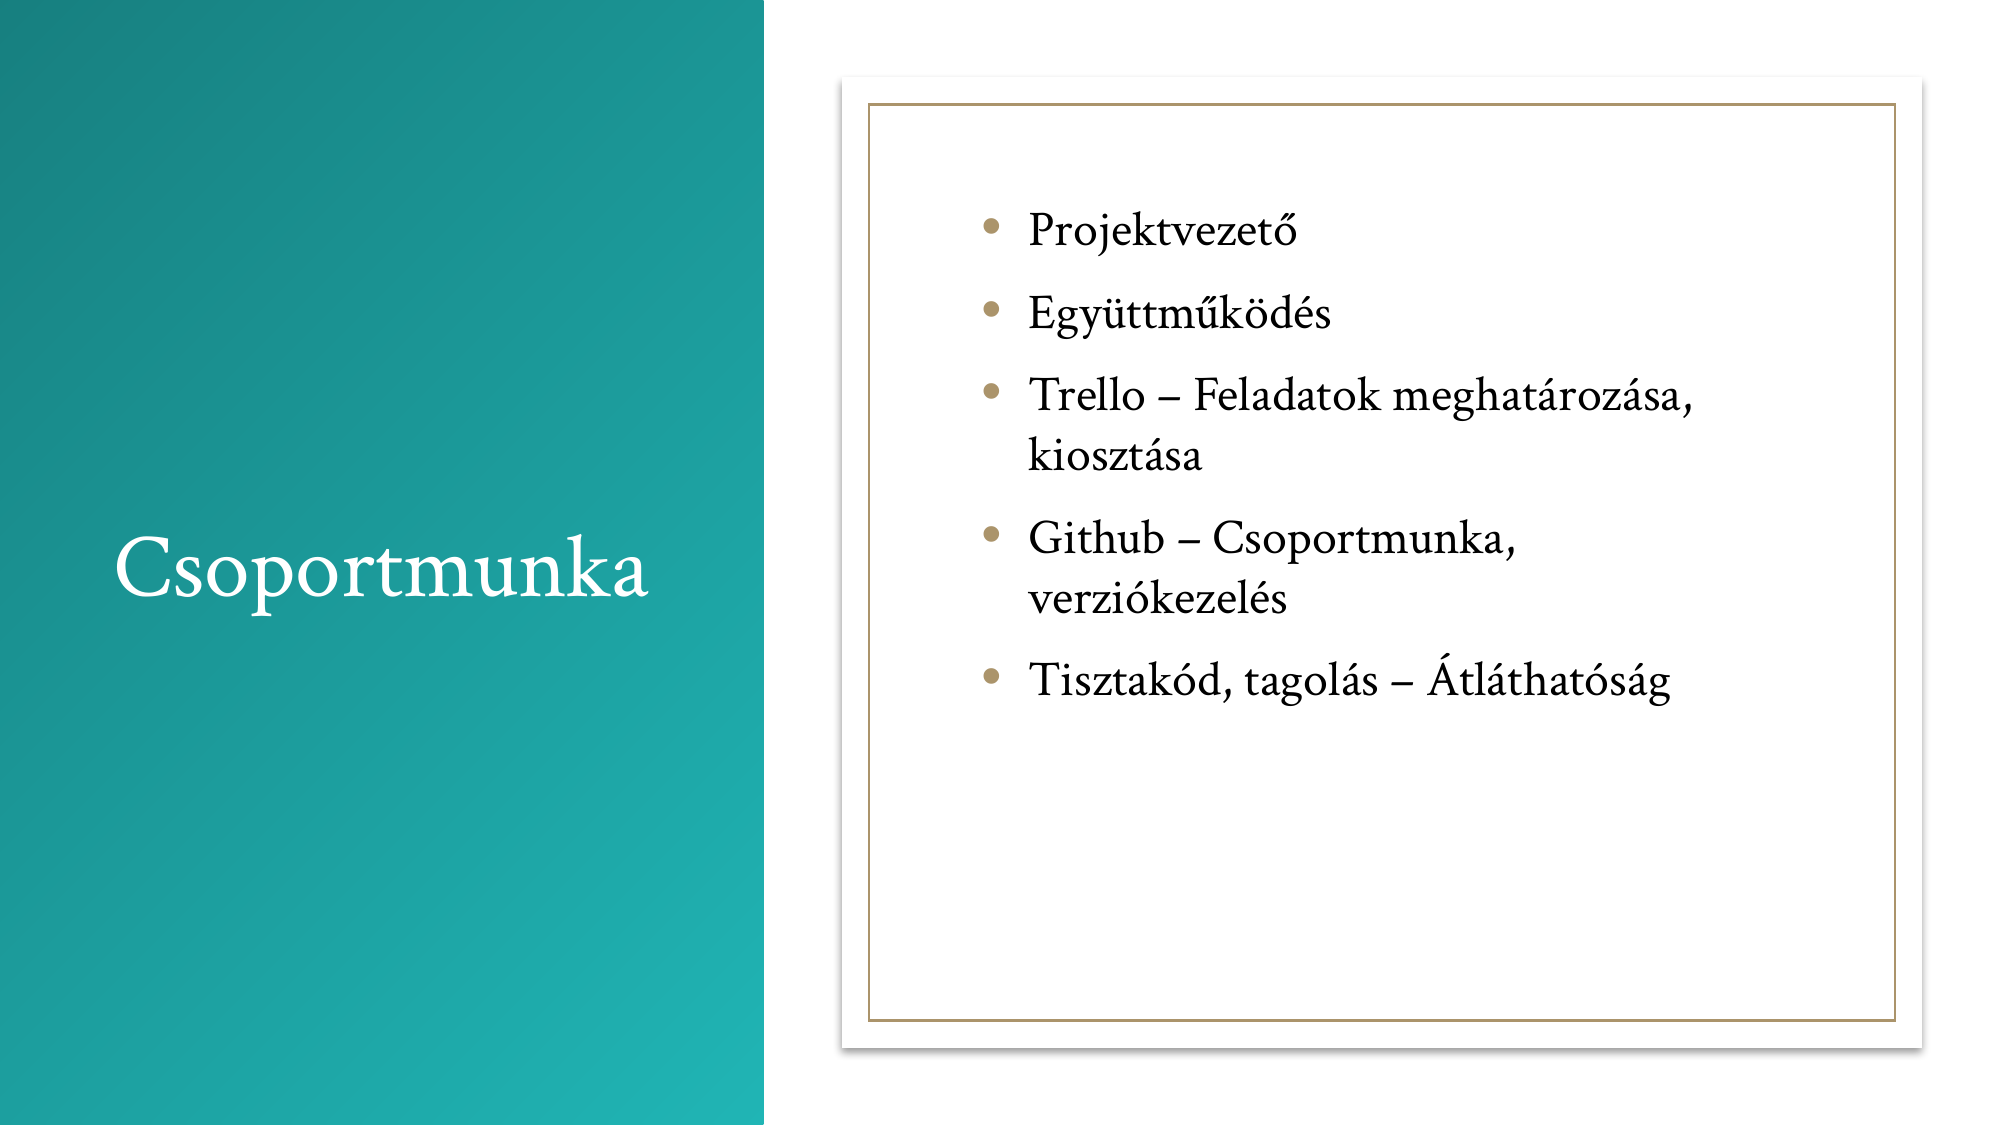

Csoportmunka
# Témaválasztás

Projektvezető
Együttműködés
Trello – Feladatok meghatározása, kiosztása
Github – Csoportmunka, verziókezelés
Tisztakód, tagolás – Átláthatóság